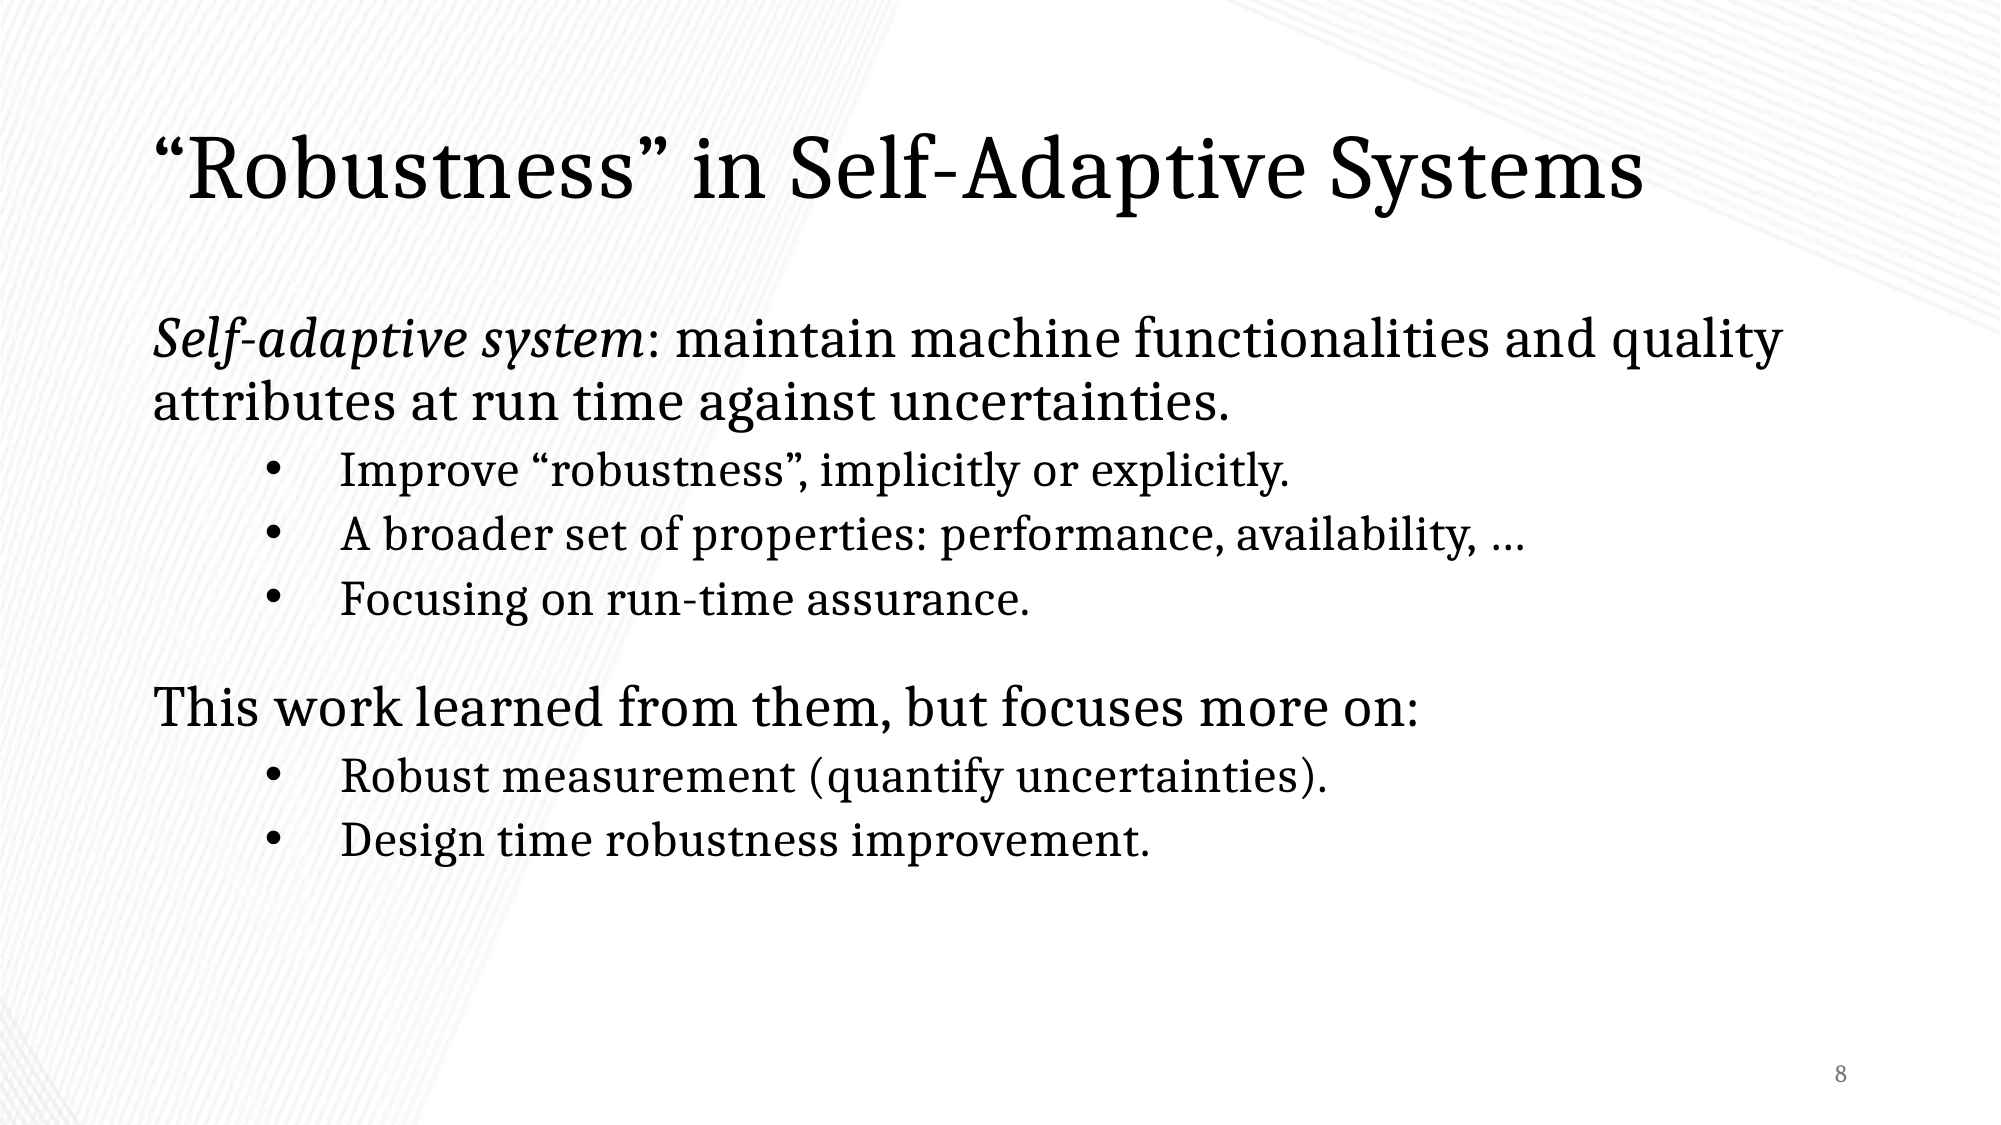

# “Robustness” in Self-Adaptive Systems
Self-adaptive system: maintain machine functionalities and quality attributes at run time against uncertainties.
Improve “robustness”, implicitly or explicitly.
A broader set of properties: performance, availability, …
Focusing on run-time assurance.
This work learned from them, but focuses more on:
Robust measurement (quantify uncertainties).
Design time robustness improvement.

8